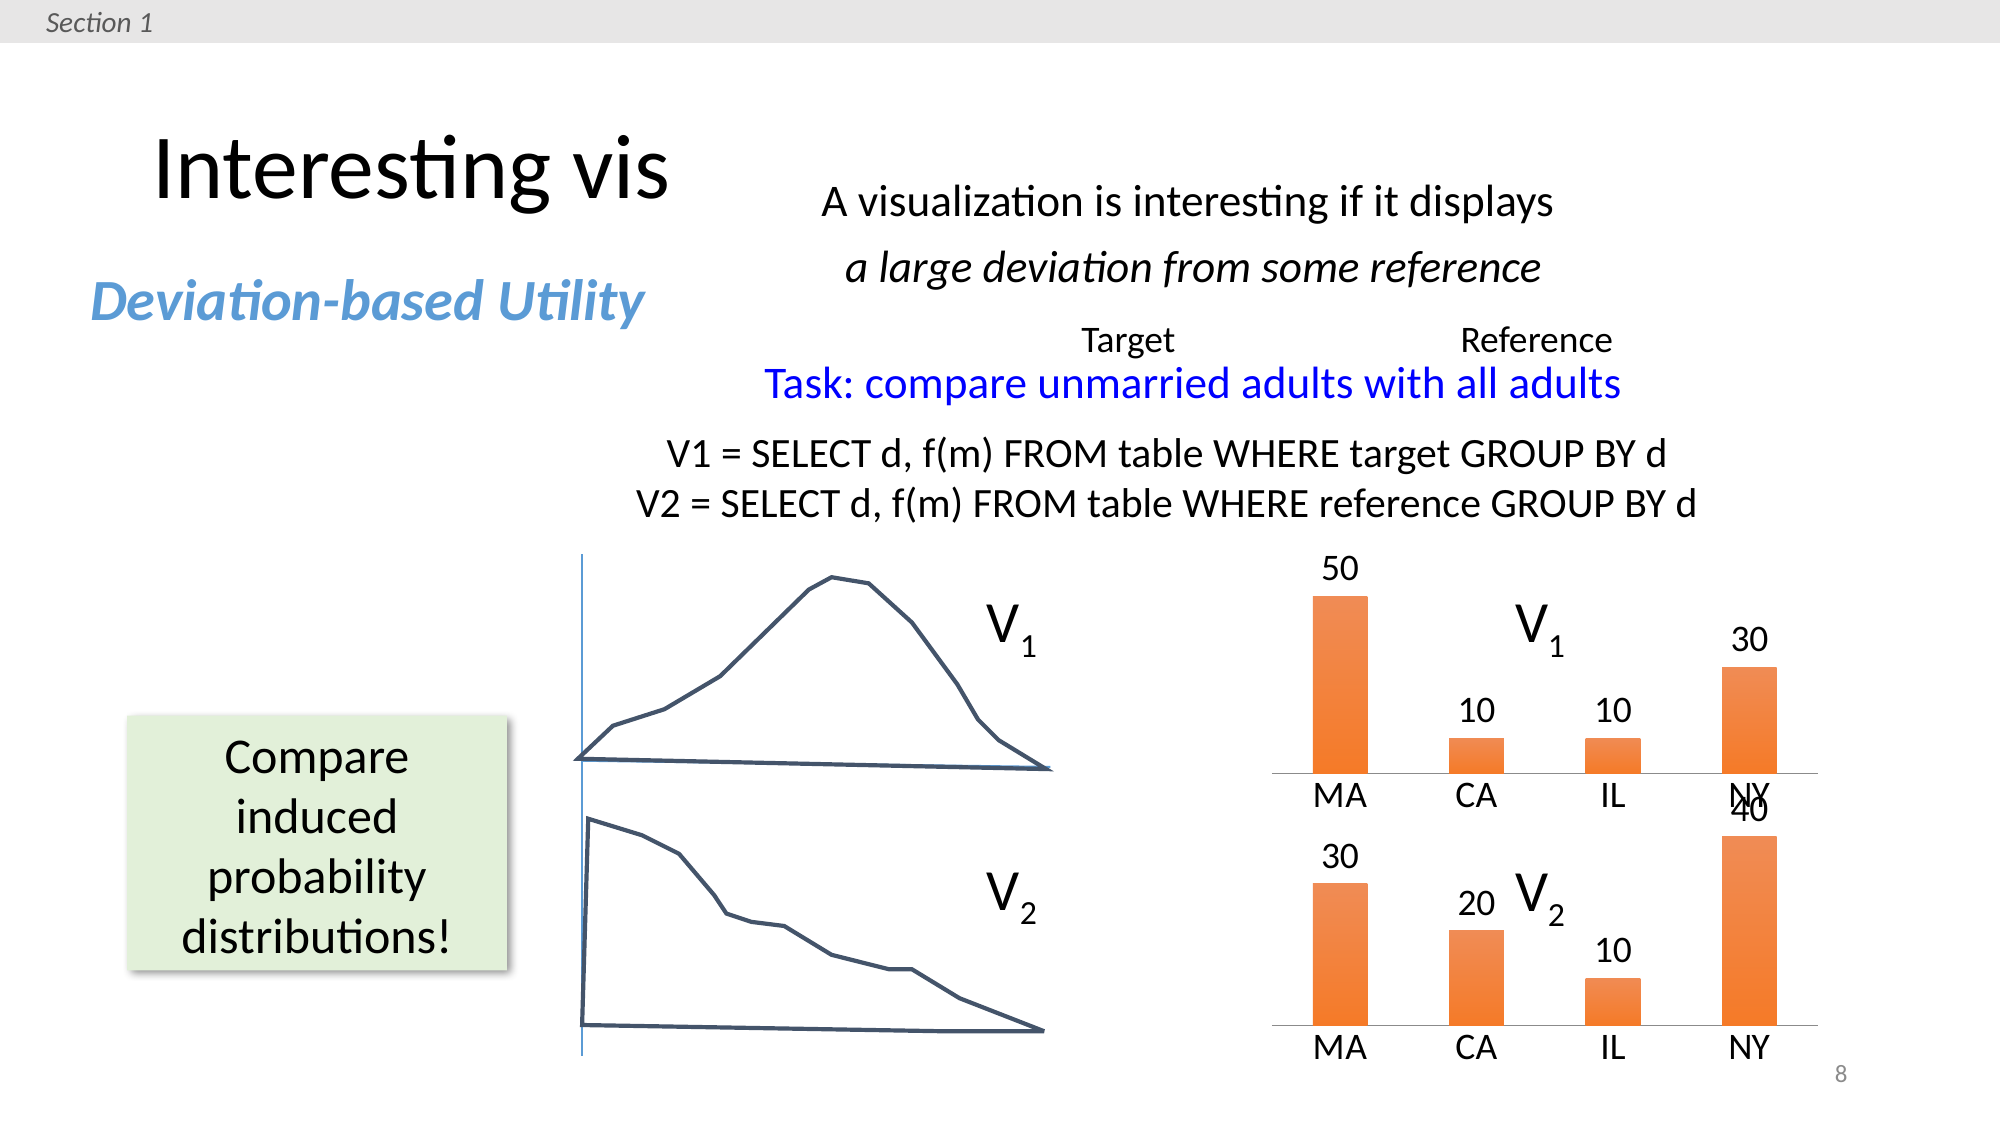

Section 1
# Interesting vis
A visualization is interesting if it displays
a large deviation from some reference
Task: compare unmarried adults with all adults
Deviation-based Utility
Target
Reference
V1 = SELECT d, f(m) FROM table WHERE target GROUP BY d
V2 = SELECT d, f(m) FROM table WHERE reference GROUP BY d

### Chart

| Category |
|---|

### Chart

| Category | Series 2 |
|---|---|
| MA | 50.0 |
| CA | 10.0 |
| IL | 10.0 |
| NY | 30.0 |
V1
V1
Compare induced probability distributions!

### Chart

| Category | Series 2 |
|---|---|
| MA | 30.0 |
| CA | 20.0 |
| IL | 10.0 |
| NY | 40.0 |
V2
V2
8